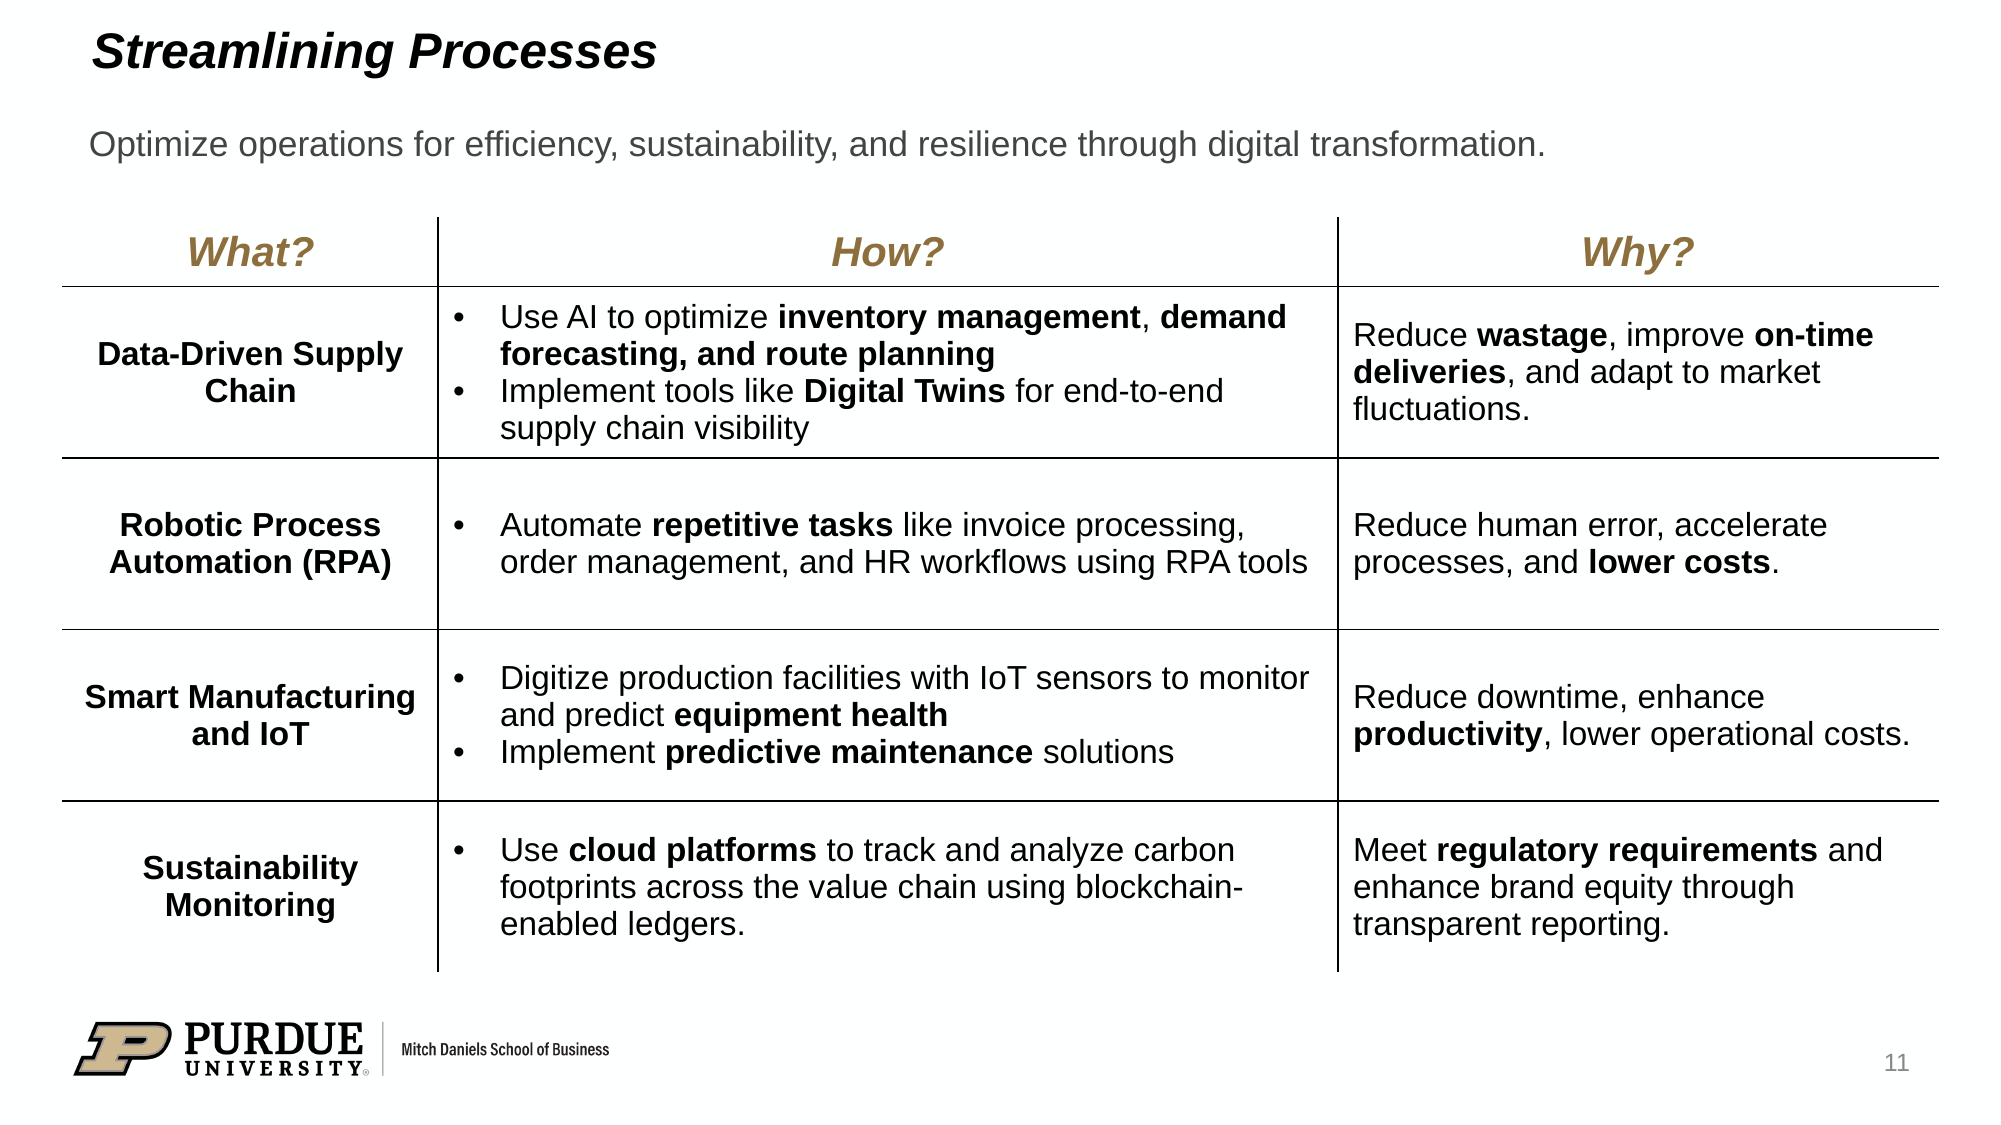

# Streamlining Processes
Optimize operations for efficiency, sustainability, and resilience through digital transformation.
| What? | How? | Why? |
| --- | --- | --- |
| Data-Driven Supply Chain | Use AI to optimize inventory management, demand forecasting, and route planning Implement tools like Digital Twins for end-to-end supply chain visibility | Reduce wastage, improve on-time deliveries, and adapt to market fluctuations. |
| Robotic Process Automation (RPA) | Automate repetitive tasks like invoice processing, order management, and HR workflows using RPA tools | Reduce human error, accelerate processes, and lower costs. |
| Smart Manufacturing and IoT | Digitize production facilities with IoT sensors to monitor and predict equipment health Implement predictive maintenance solutions | Reduce downtime, enhance productivity, lower operational costs. |
| Sustainability Monitoring | Use cloud platforms to track and analyze carbon footprints across the value chain using blockchain-enabled ledgers. | Meet regulatory requirements and enhance brand equity through transparent reporting. |
11